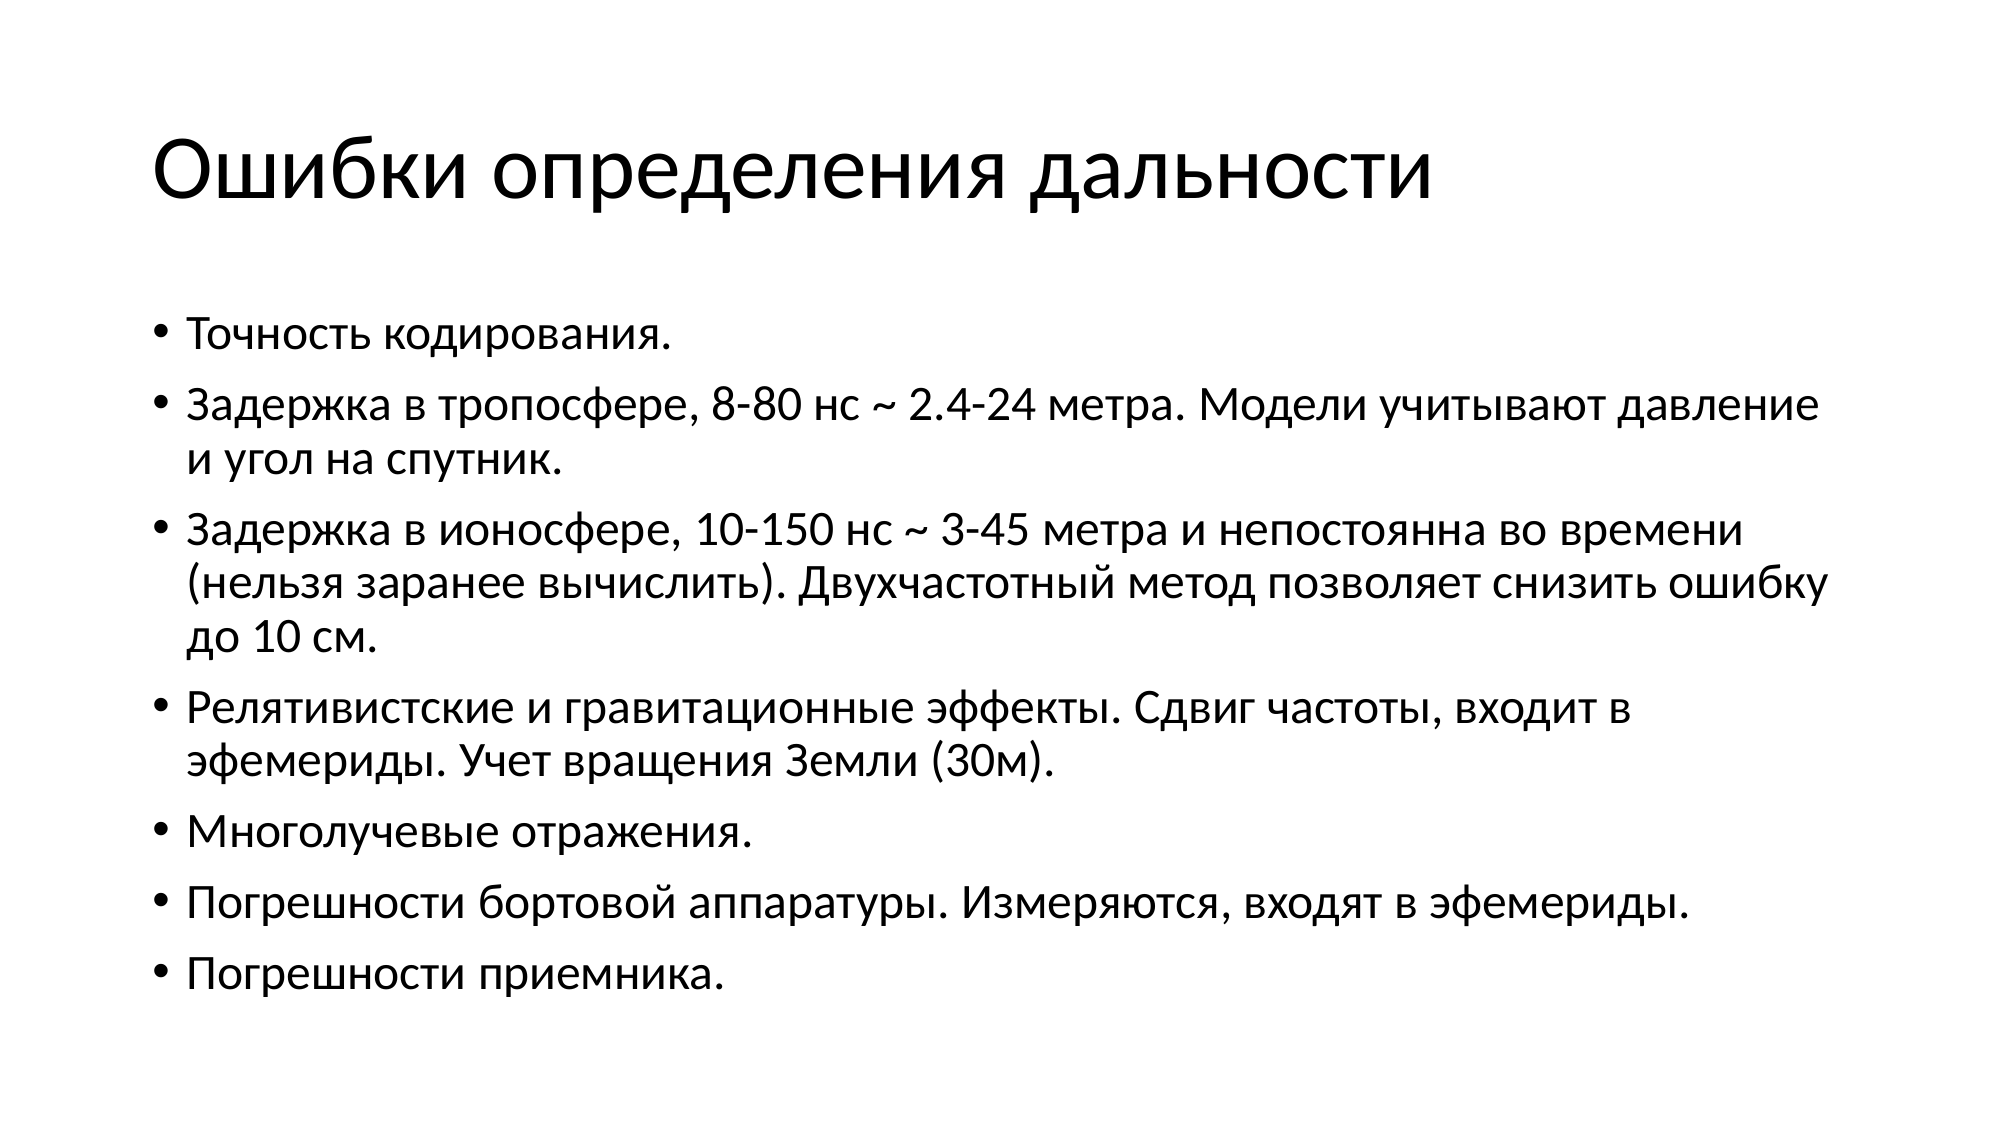

# Ошибки определения дальности
Точность кодирования.
Задержка в тропосфере, 8-80 нс ~ 2.4-24 метра. Модели учитывают давление и угол на спутник.
Задержка в ионосфере, 10-150 нс ~ 3-45 метра и непостоянна во времени (нельзя заранее вычислить). Двухчастотный метод позволяет снизить ошибку до 10 см.
Релятивистские и гравитационные эффекты. Сдвиг частоты, входит в эфемериды. Учет вращения Земли (30м).
Многолучевые отражения.
Погрешности бортовой аппаратуры. Измеряются, входят в эфемериды.
Погрешности приемника.